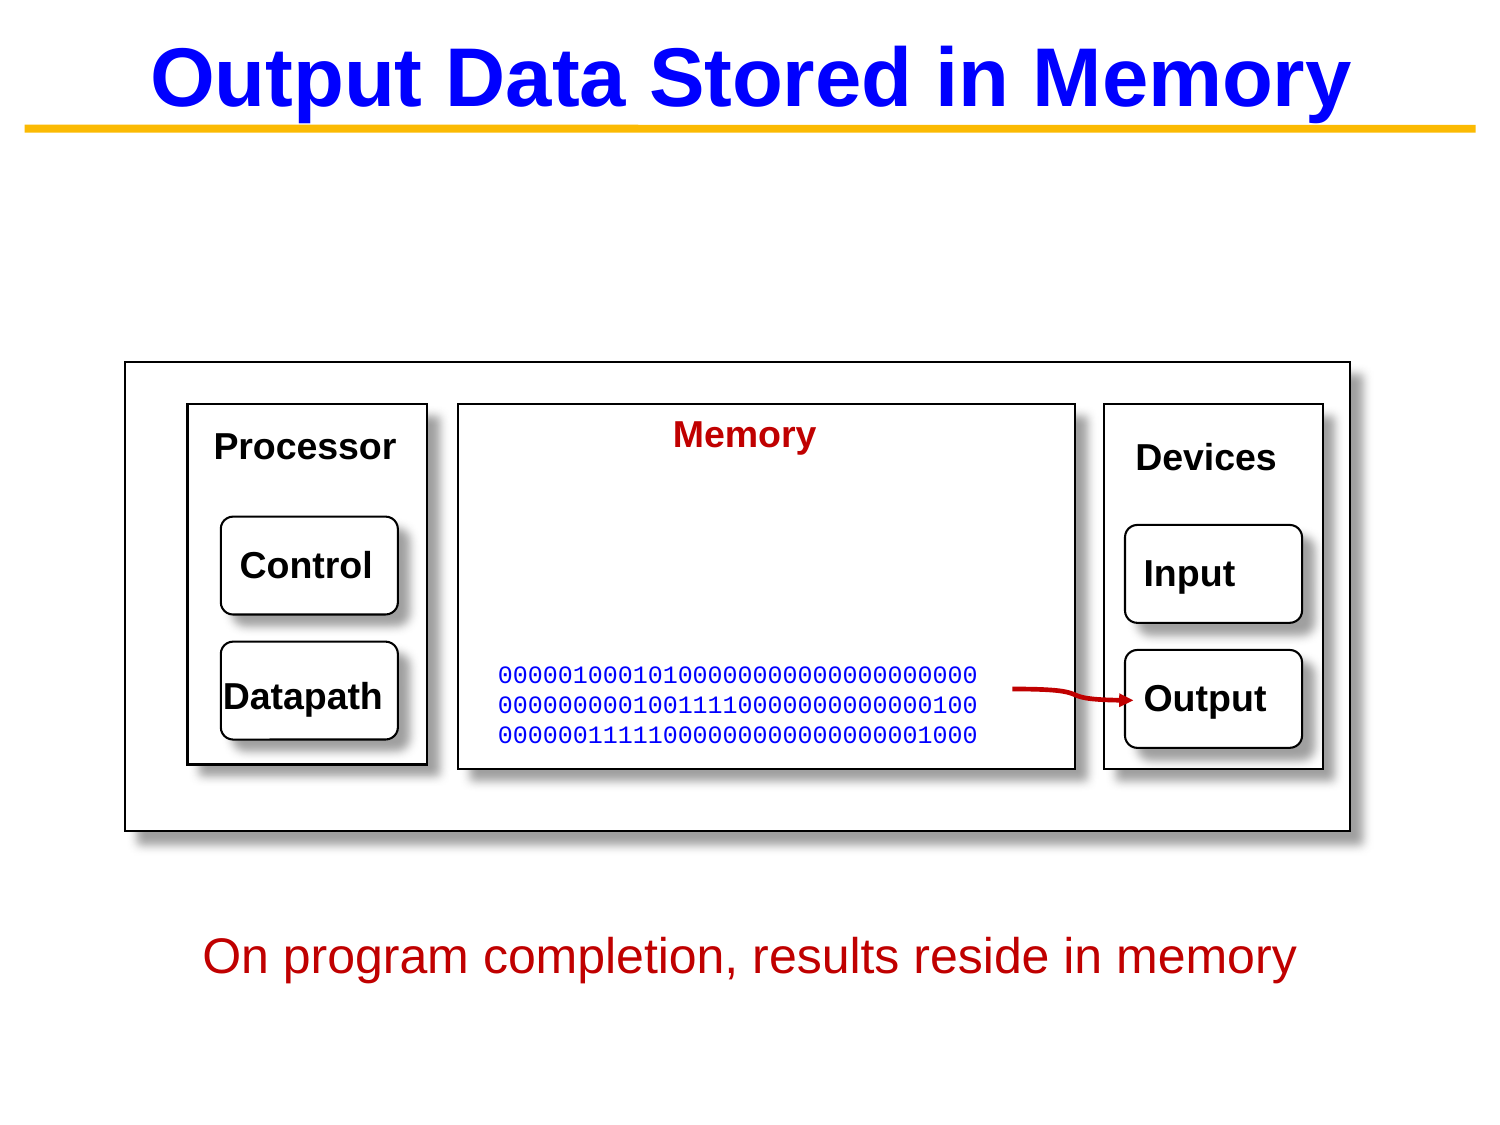

# Output Data Stored in Memory

Memory
 Processor
Devices

Control
Input

00000100010100000000000000000000
00000000010011110000000000000100
00000011111000000000000000001000

Datapath
Output
On program completion, results reside in memory